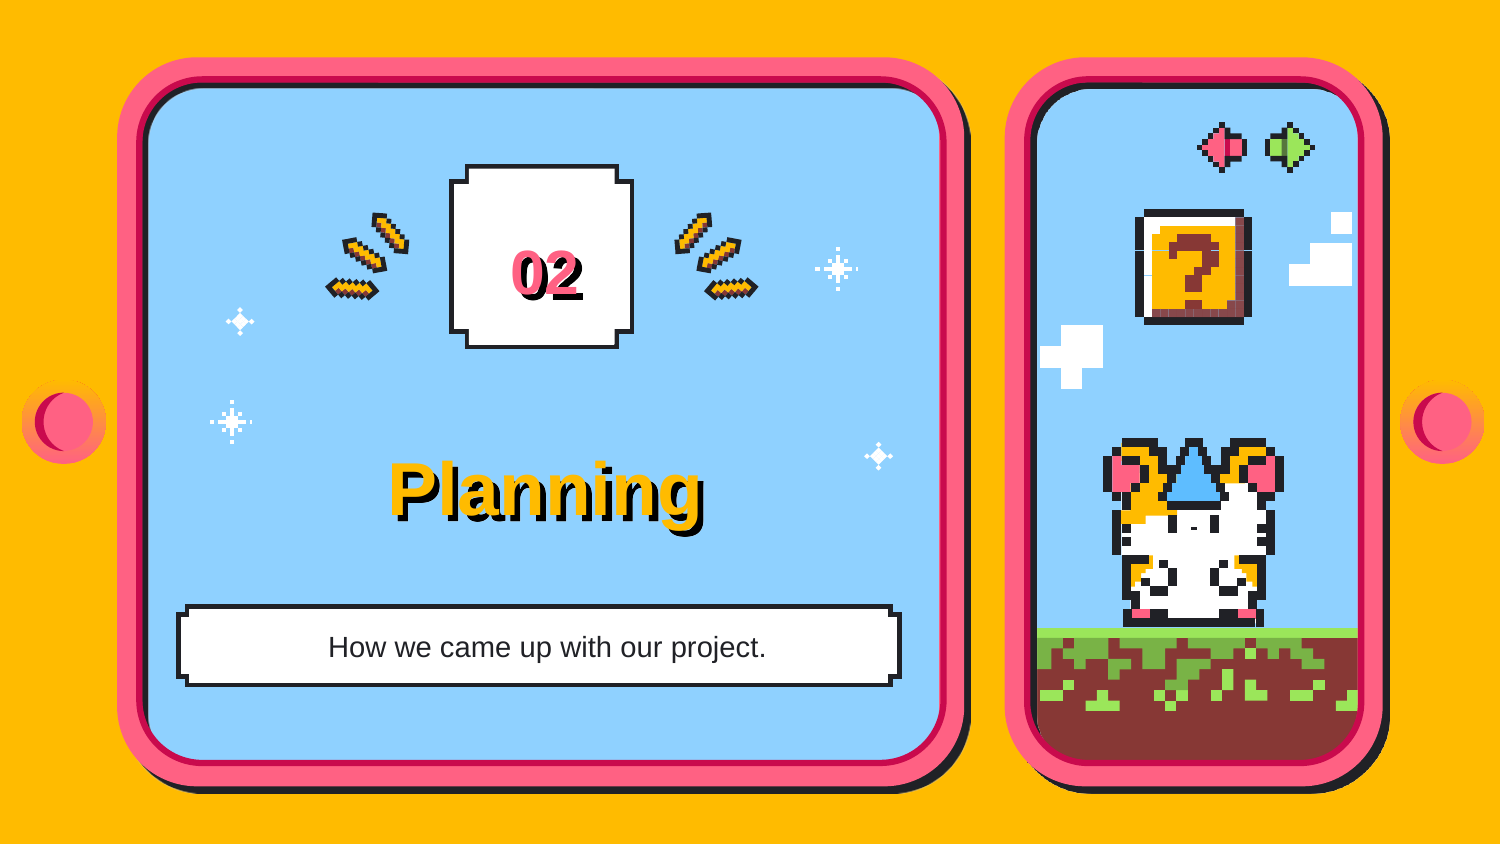

02

# Planning

How we came up with our project.